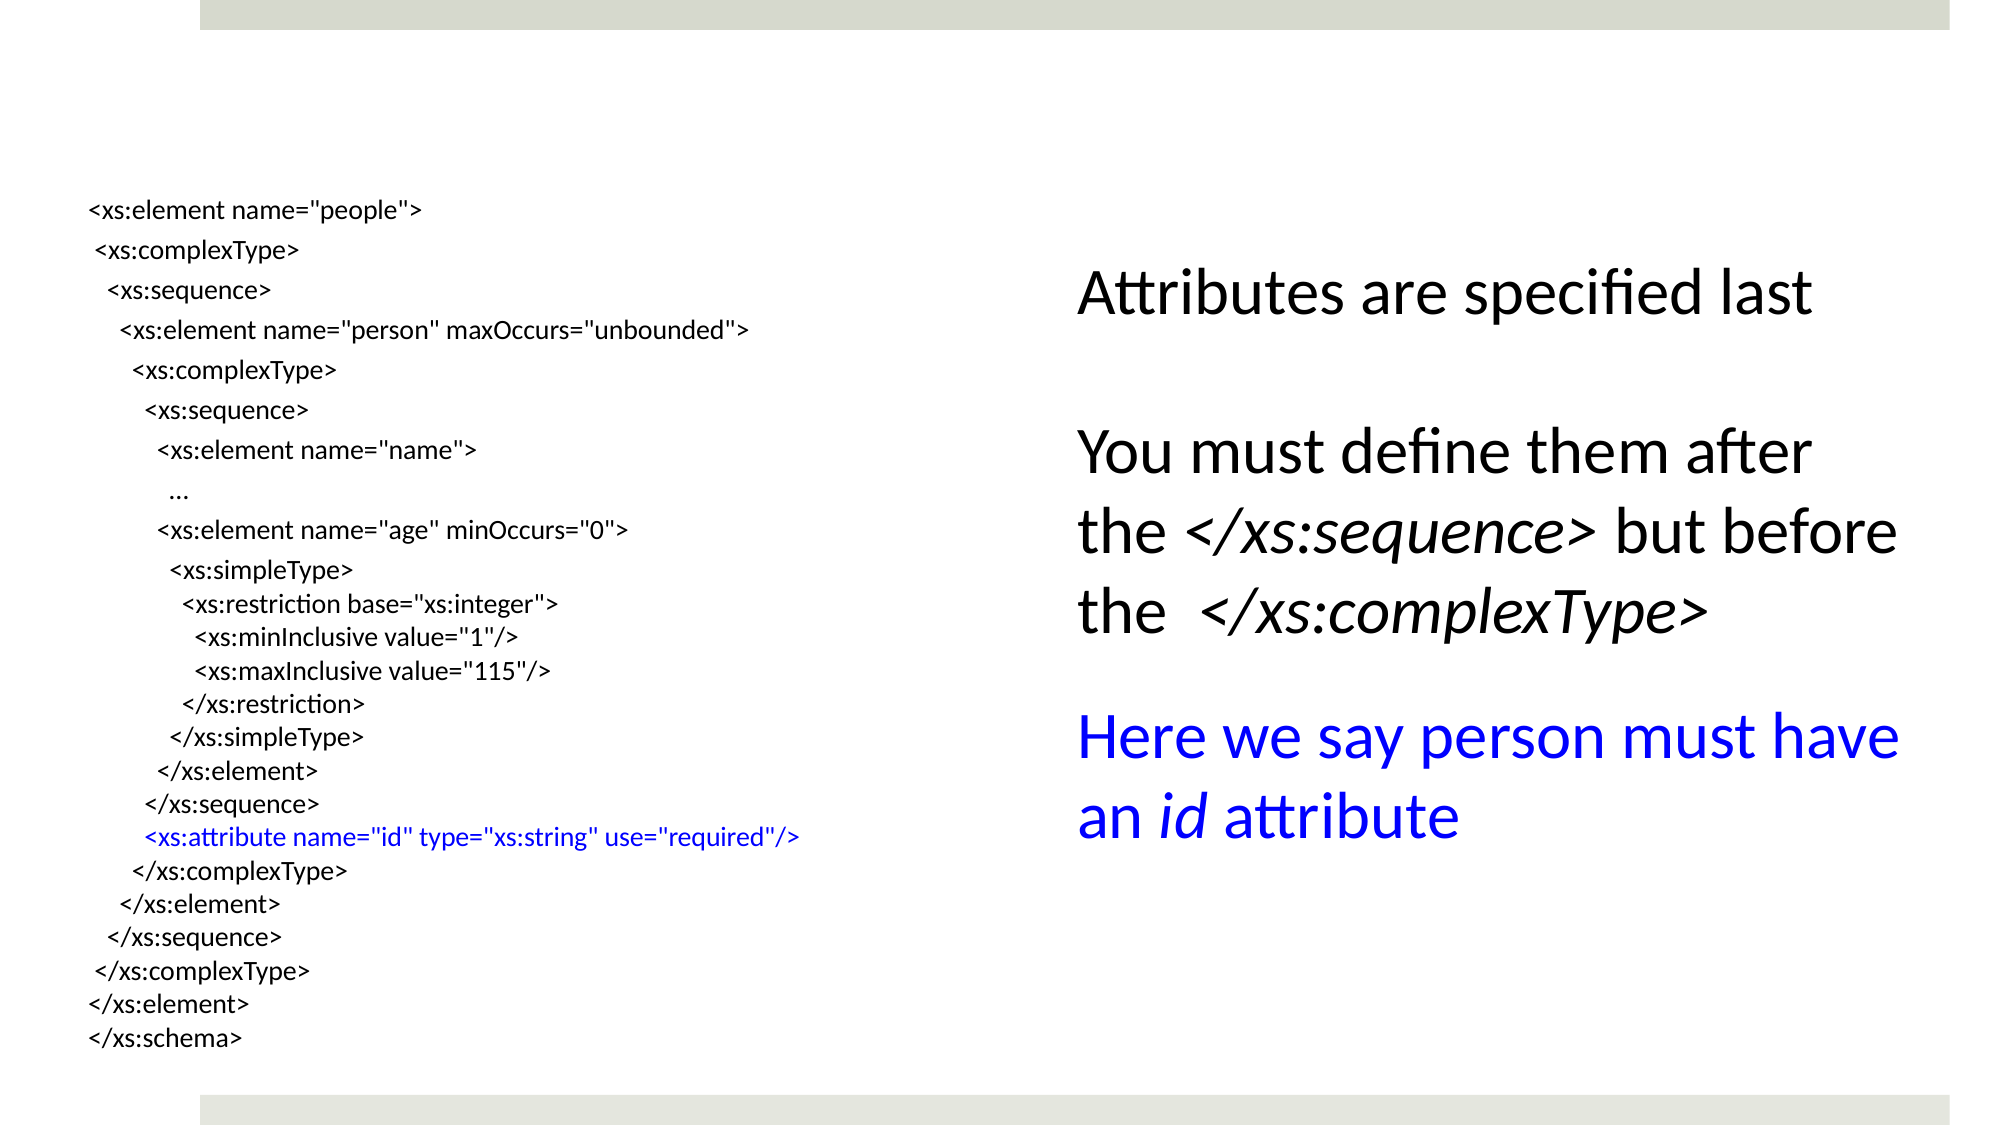

<xs:element name="people">
 <xs:complexType>
   <xs:sequence>
     <xs:element name="person" maxOccurs="unbounded">
       <xs:complexType>
         <xs:sequence>
           <xs:element name="name">
             …
           <xs:element name="age" minOccurs="0">
             <xs:simpleType>
               <xs:restriction base="xs:integer">
                 <xs:minInclusive value="1"/>
                 <xs:maxInclusive value="115"/>
               </xs:restriction>
             </xs:simpleType>
           </xs:element>
         </xs:sequence>
         <xs:attribute name="id" type="xs:string" use="required"/>
       </xs:complexType>
     </xs:element>
   </xs:sequence>
 </xs:complexType>
</xs:element>
</xs:schema>

Attributes are specified last

You must define them after the </xs:sequence> but before the  </xs:complexType>
Here we say person must have an id attribute